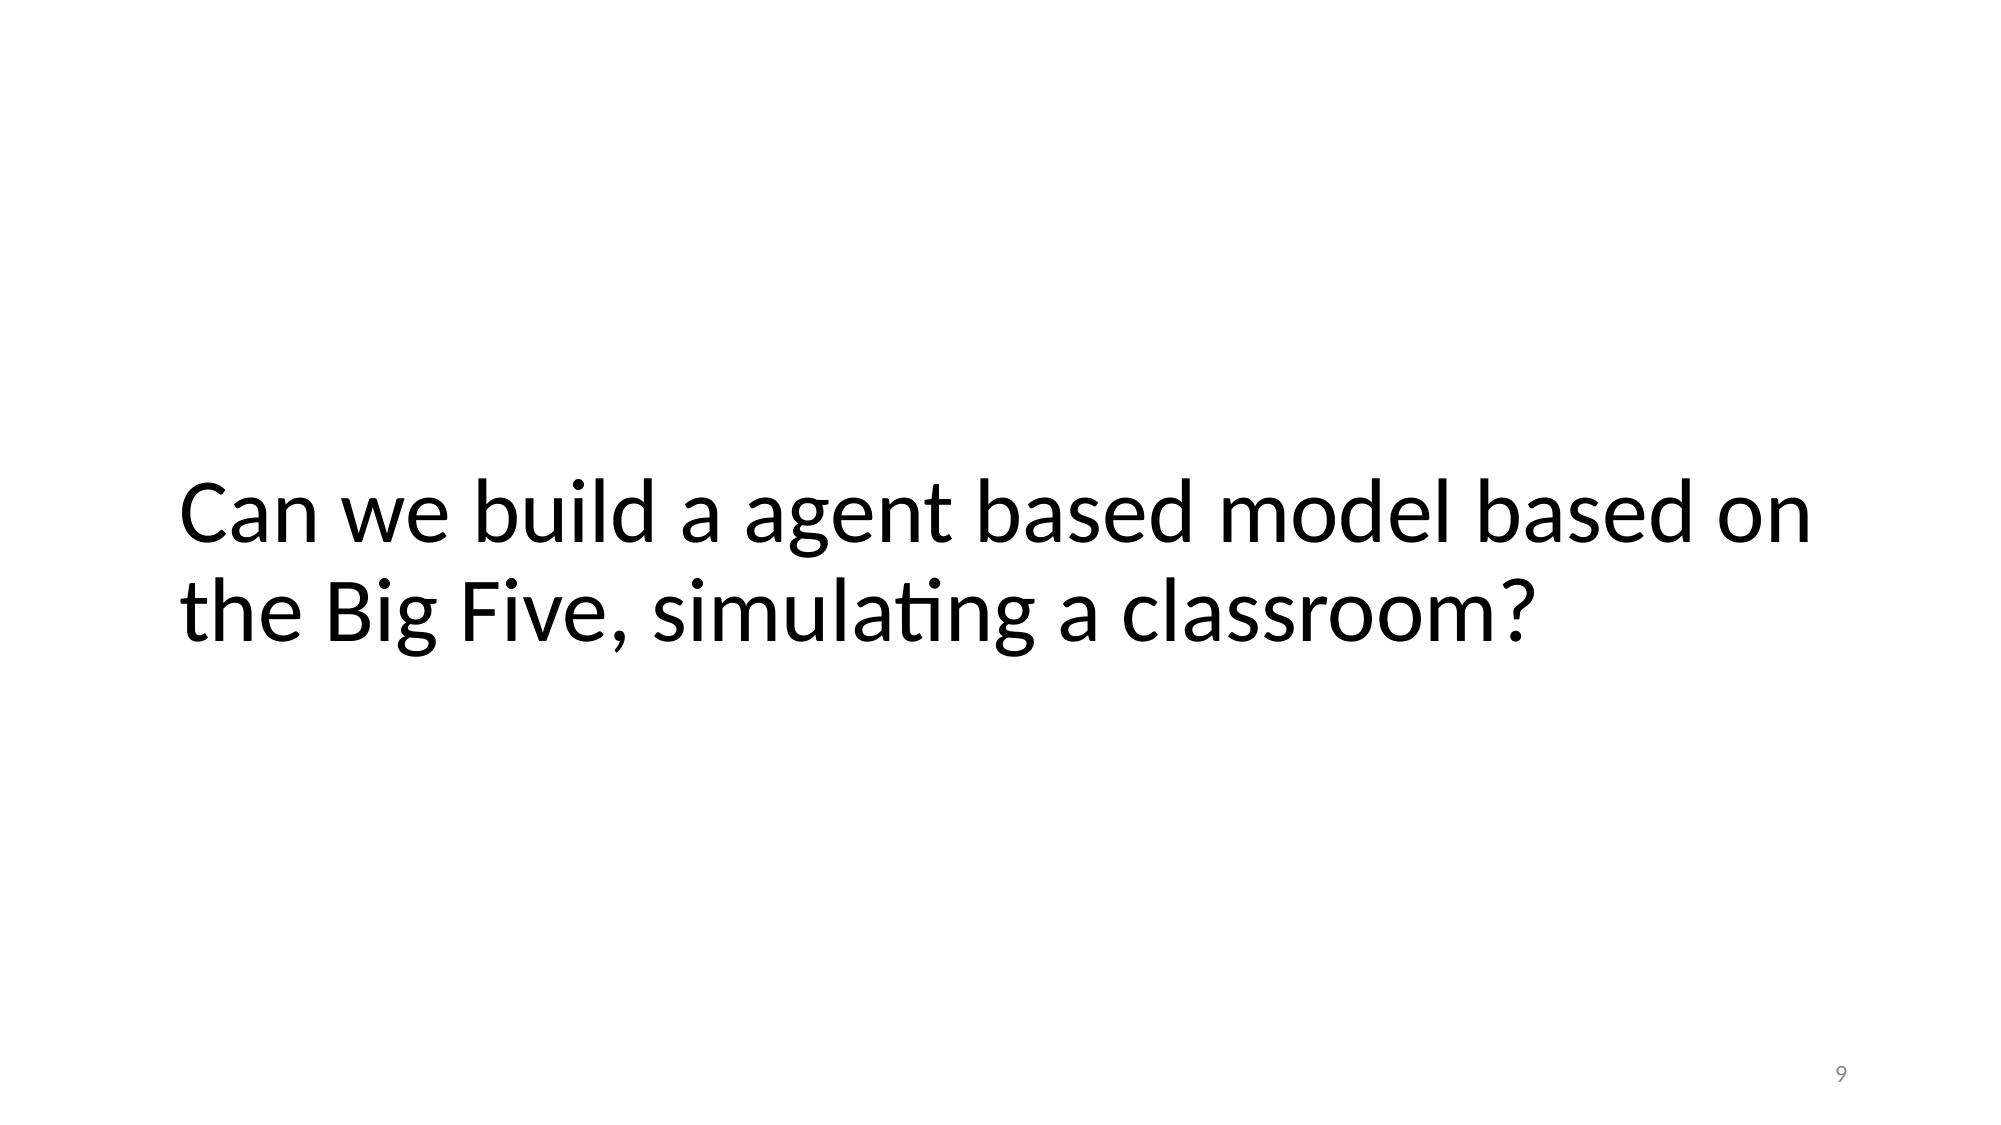

Can we build a agent based model based on the Big Five, simulating a classroom?
9